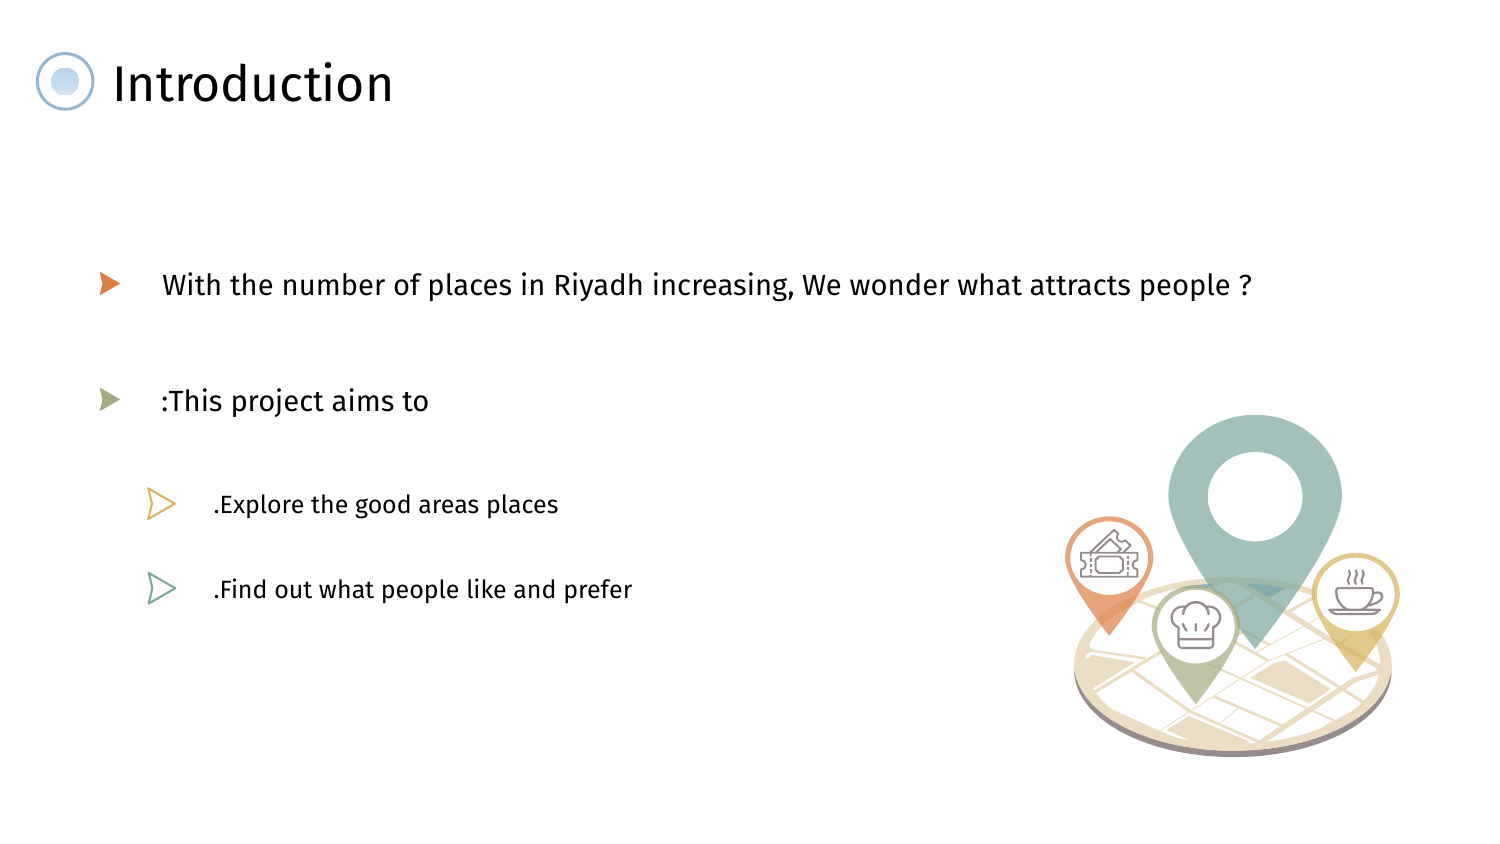

# Introduction

With the number of places in Riyadh increasing, We wonder what attracts people ?

This project aims to:

Explore the good areas places.

Find out what people like and prefer.